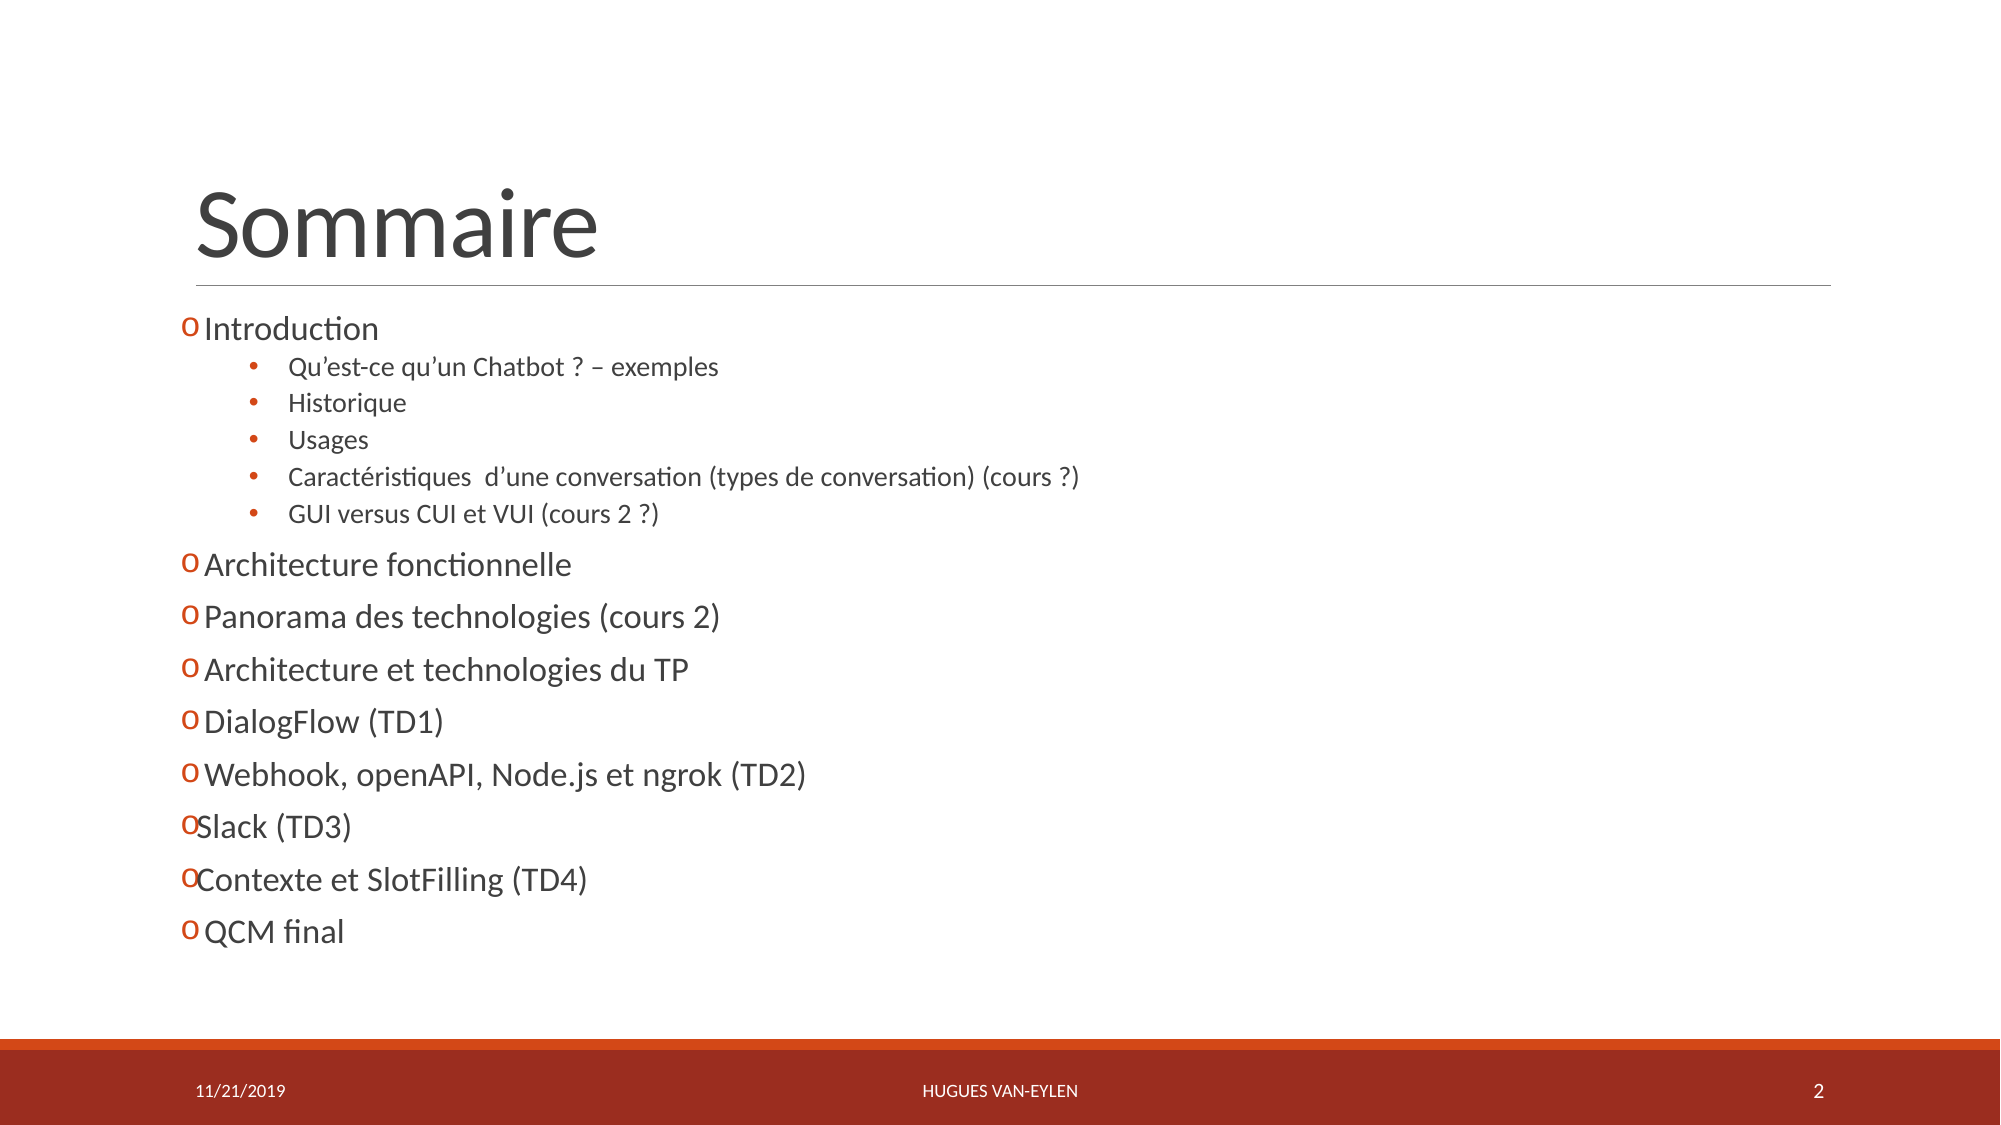

# Sommaire
 Introduction
 Qu’est-ce qu’un Chatbot ? – exemples
 Historique
 Usages
 Caractéristiques  d’une conversation (types de conversation) (cours ?)
 GUI versus CUI et VUI (cours 2 ?)
 Architecture fonctionnelle
 Panorama des technologies (cours 2)
 Architecture et technologies du TP
 DialogFlow (TD1)
 Webhook, openAPI, Node.js et ngrok (TD2)
Slack (TD3)
Contexte et SlotFilling (TD4)
 QCM final
11/21/2019
Hugues Van-Eylen
2